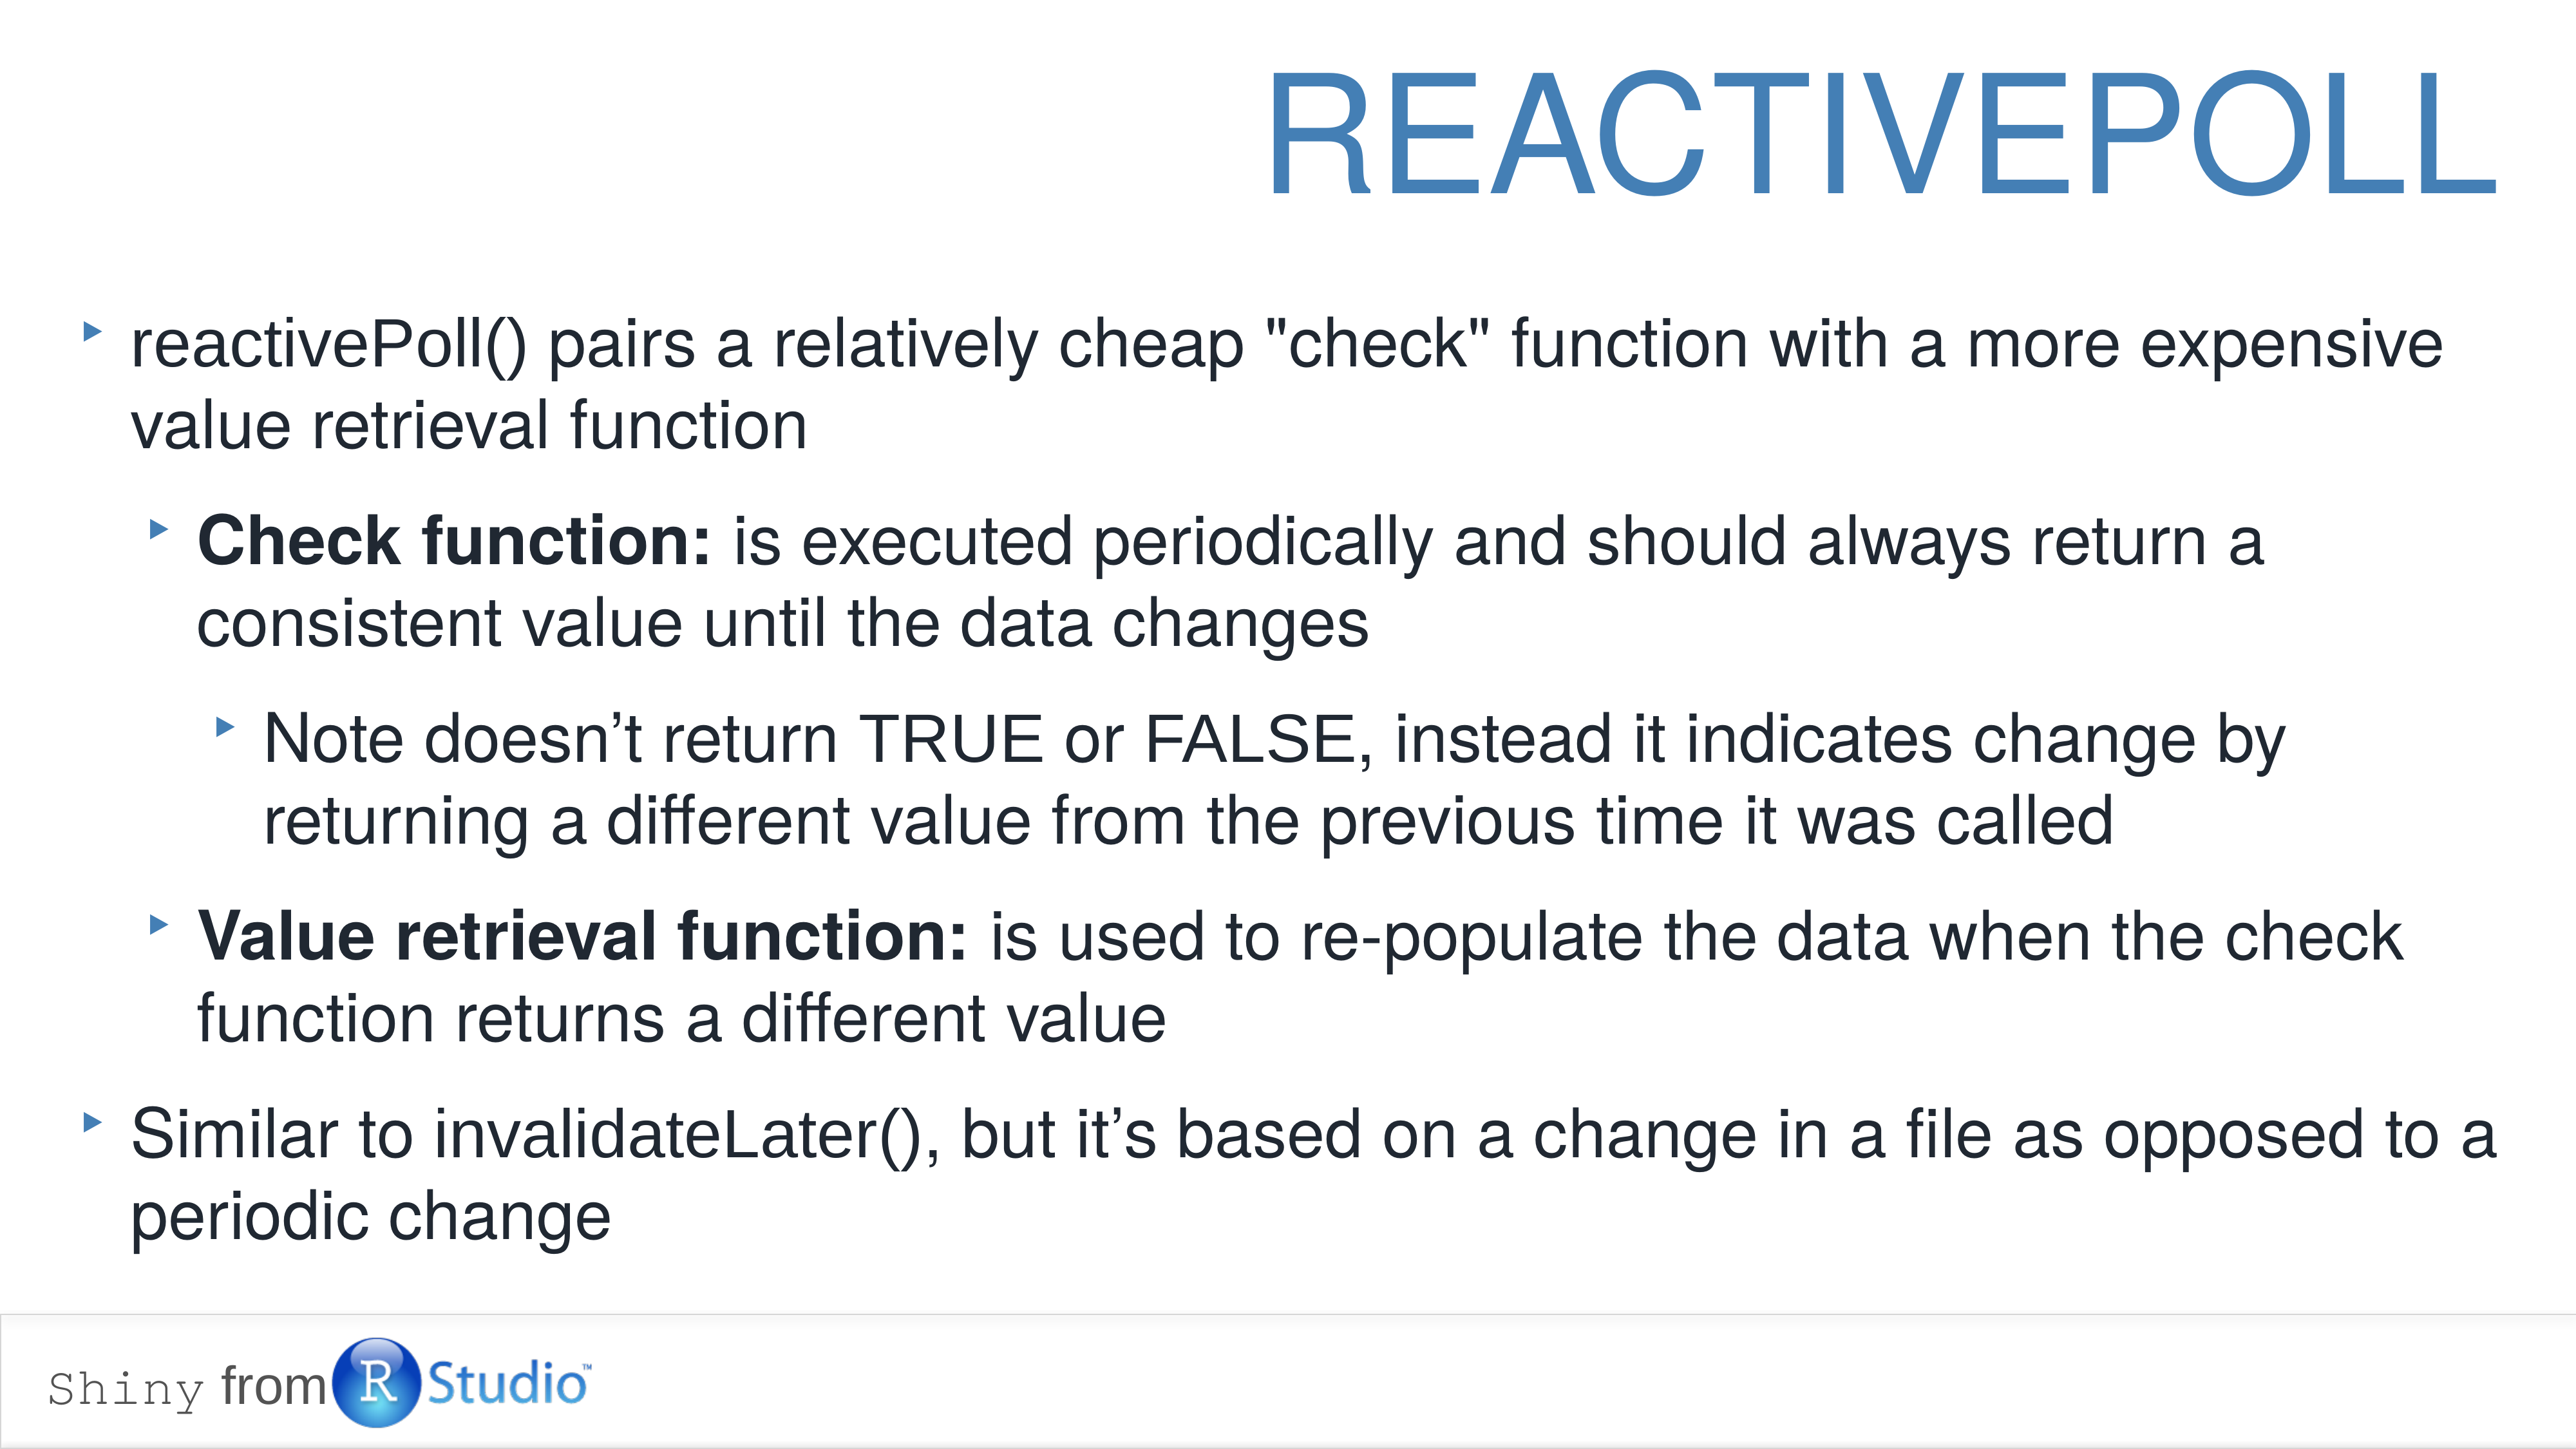

reactivepoll
reactivePoll() pairs a relatively cheap "check" function with a more expensive value retrieval function
Check function: is executed periodically and should always return a consistent value until the data changes
Note doesn’t return TRUE or FALSE, instead it indicates change by returning a different value from the previous time it was called
Value retrieval function: is used to re-populate the data when the check function returns a different value
Similar to invalidateLater(), but it’s based on a change in a file as opposed to a periodic change